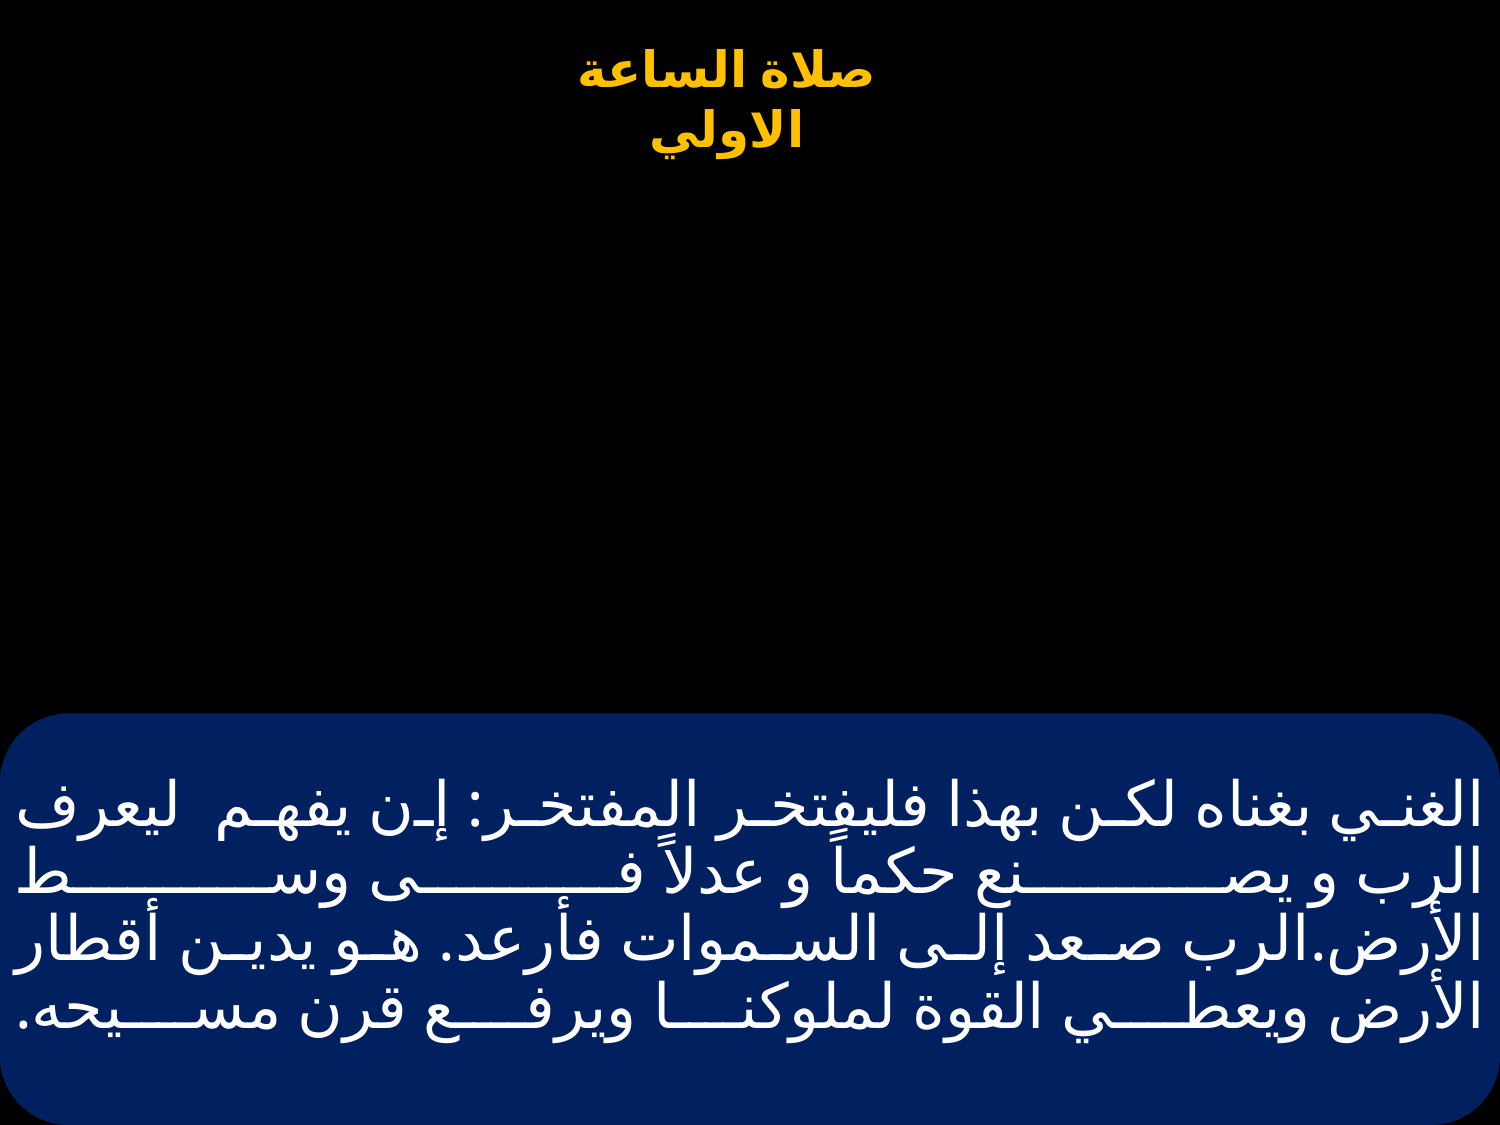

# الغني بغناه لكن بهذا فليفتخر المفتخر: إن يفهم  ليعرف الرب و يصنع حكماً و عدلاً فى وسط الأرض.الرب صعد إلى السموات فأرعد. هو يدين أقطار الأرض ويعطي القوة لملوكنا ويرفع قرن مسيحه.